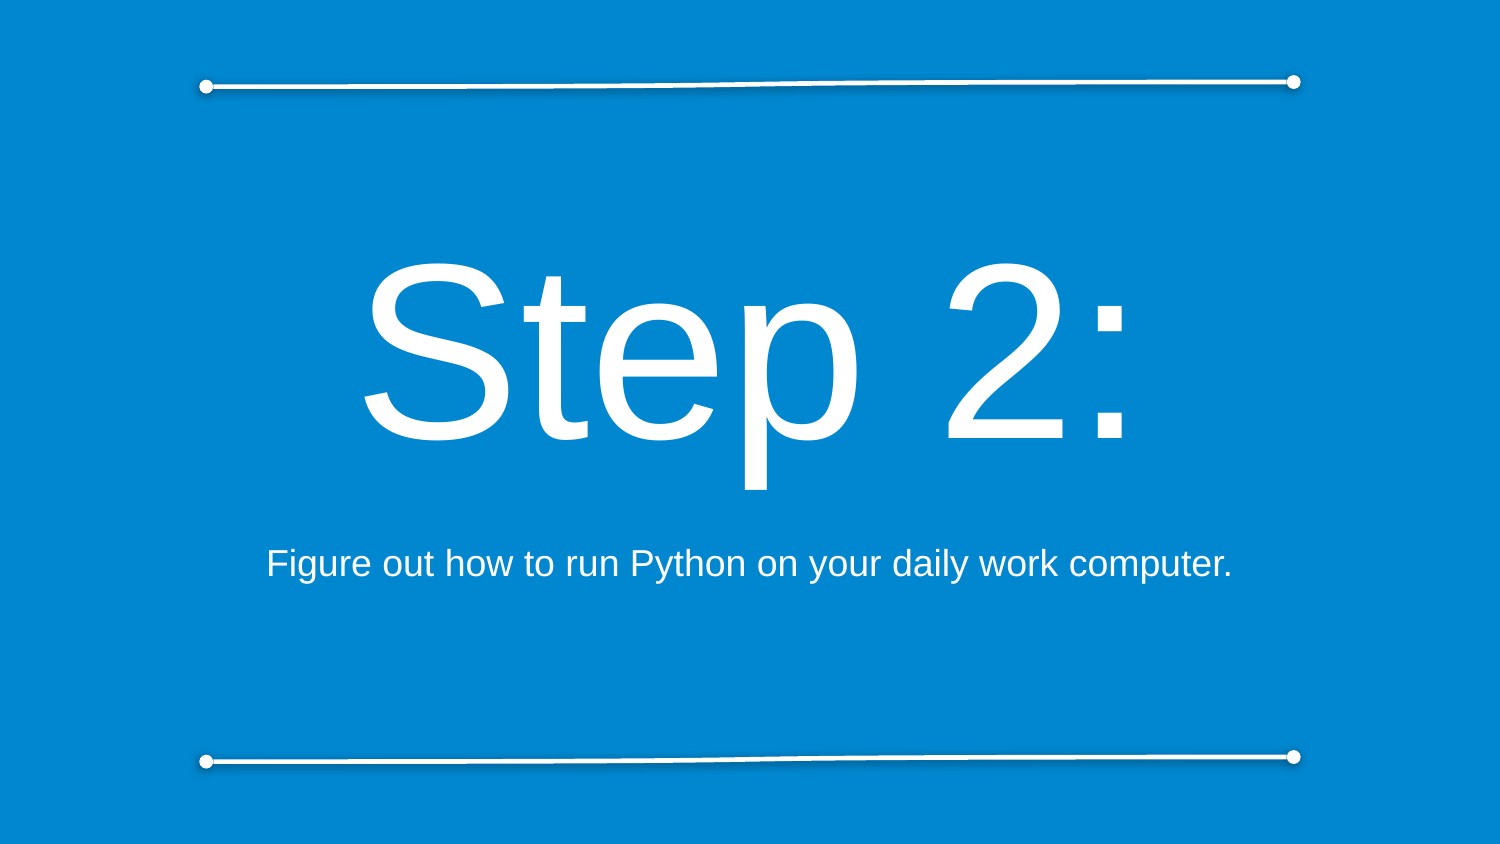

# Step 2:
Figure out how to run Python on your daily work computer.